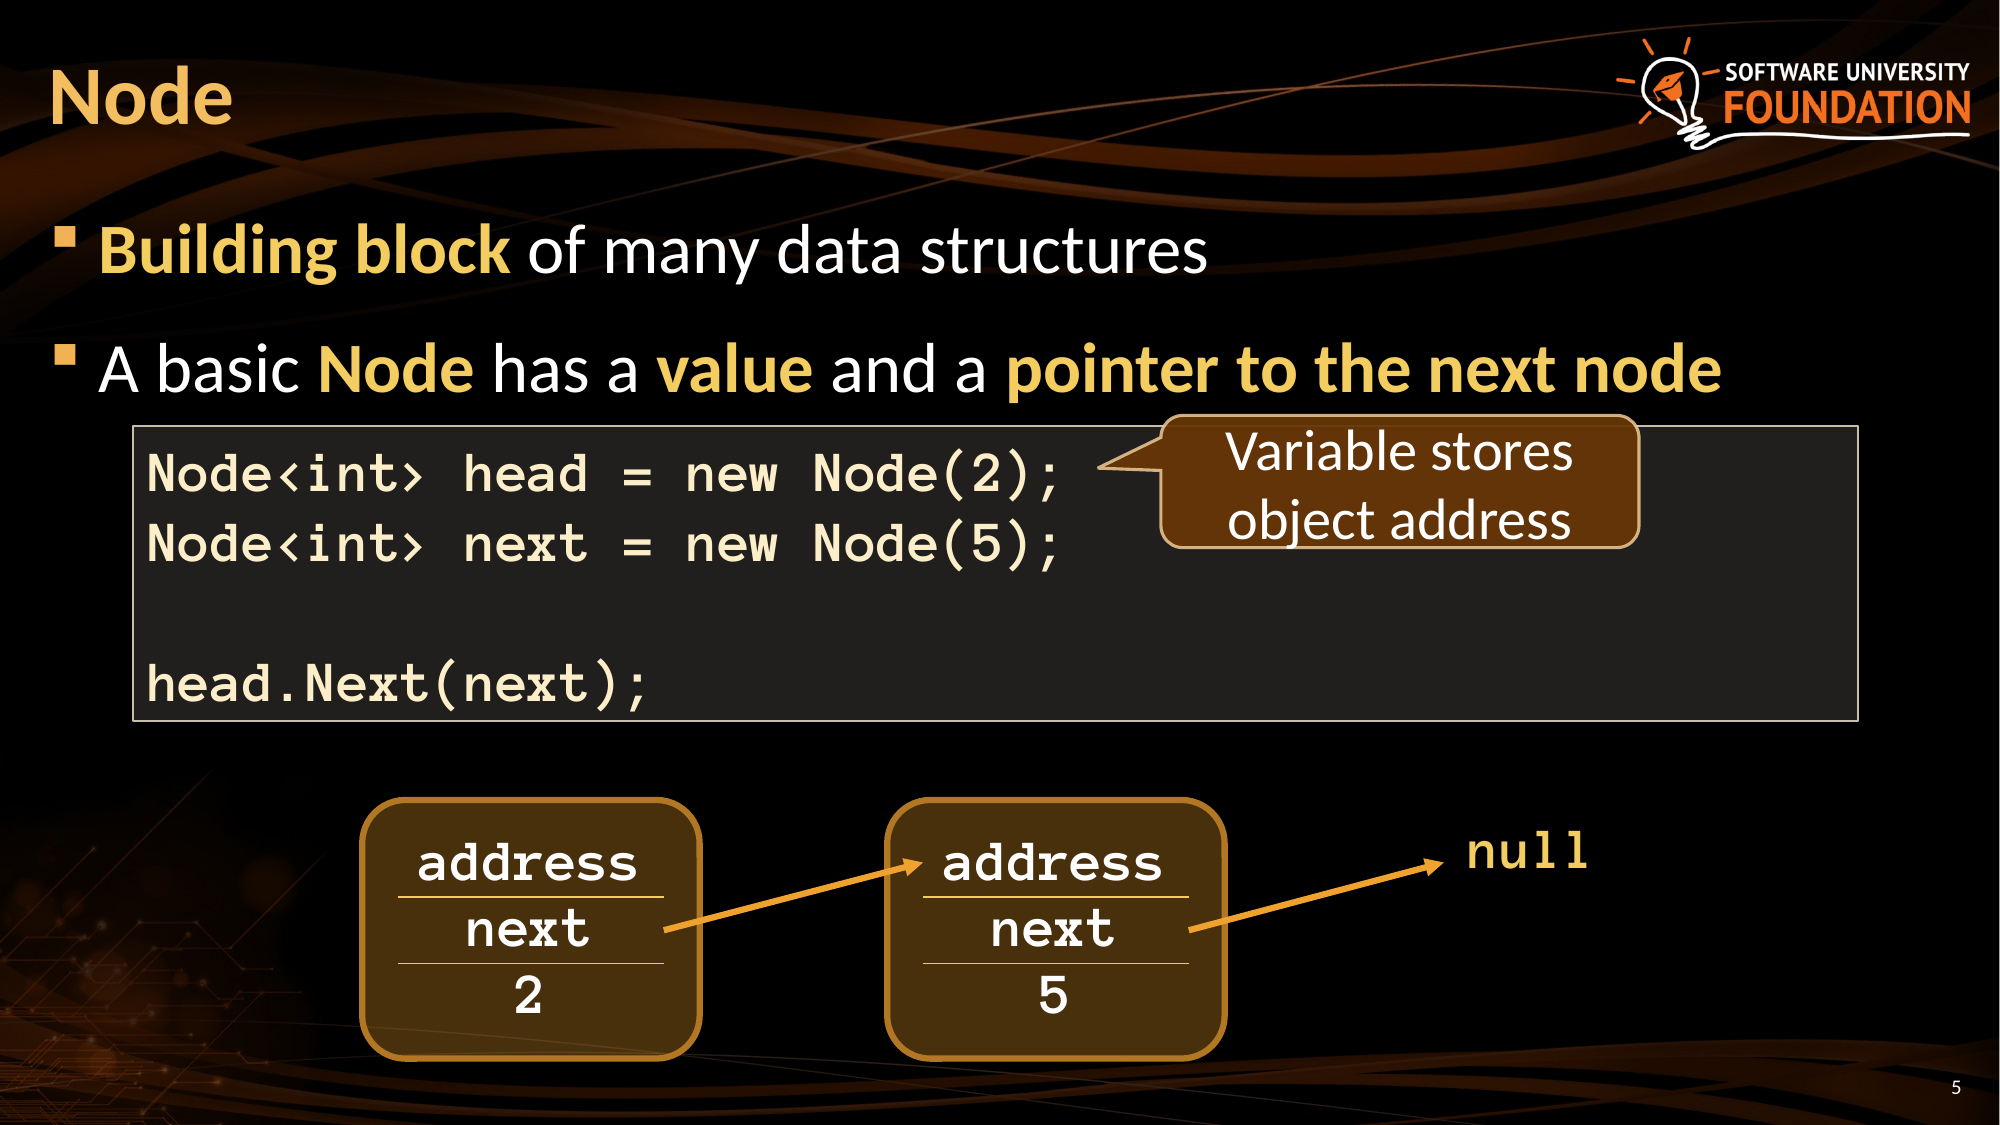

# Node
Building block of many data structures
A basic Node has a value and a pointer to the next node
Variable stores object address
Node<int> head = new Node(2);
Node<int> next = new Node(5);

head.Next(next);

| address |
| --- |
| next |
| 2 |

| address |
| --- |
| next |
| 5 |
null
5